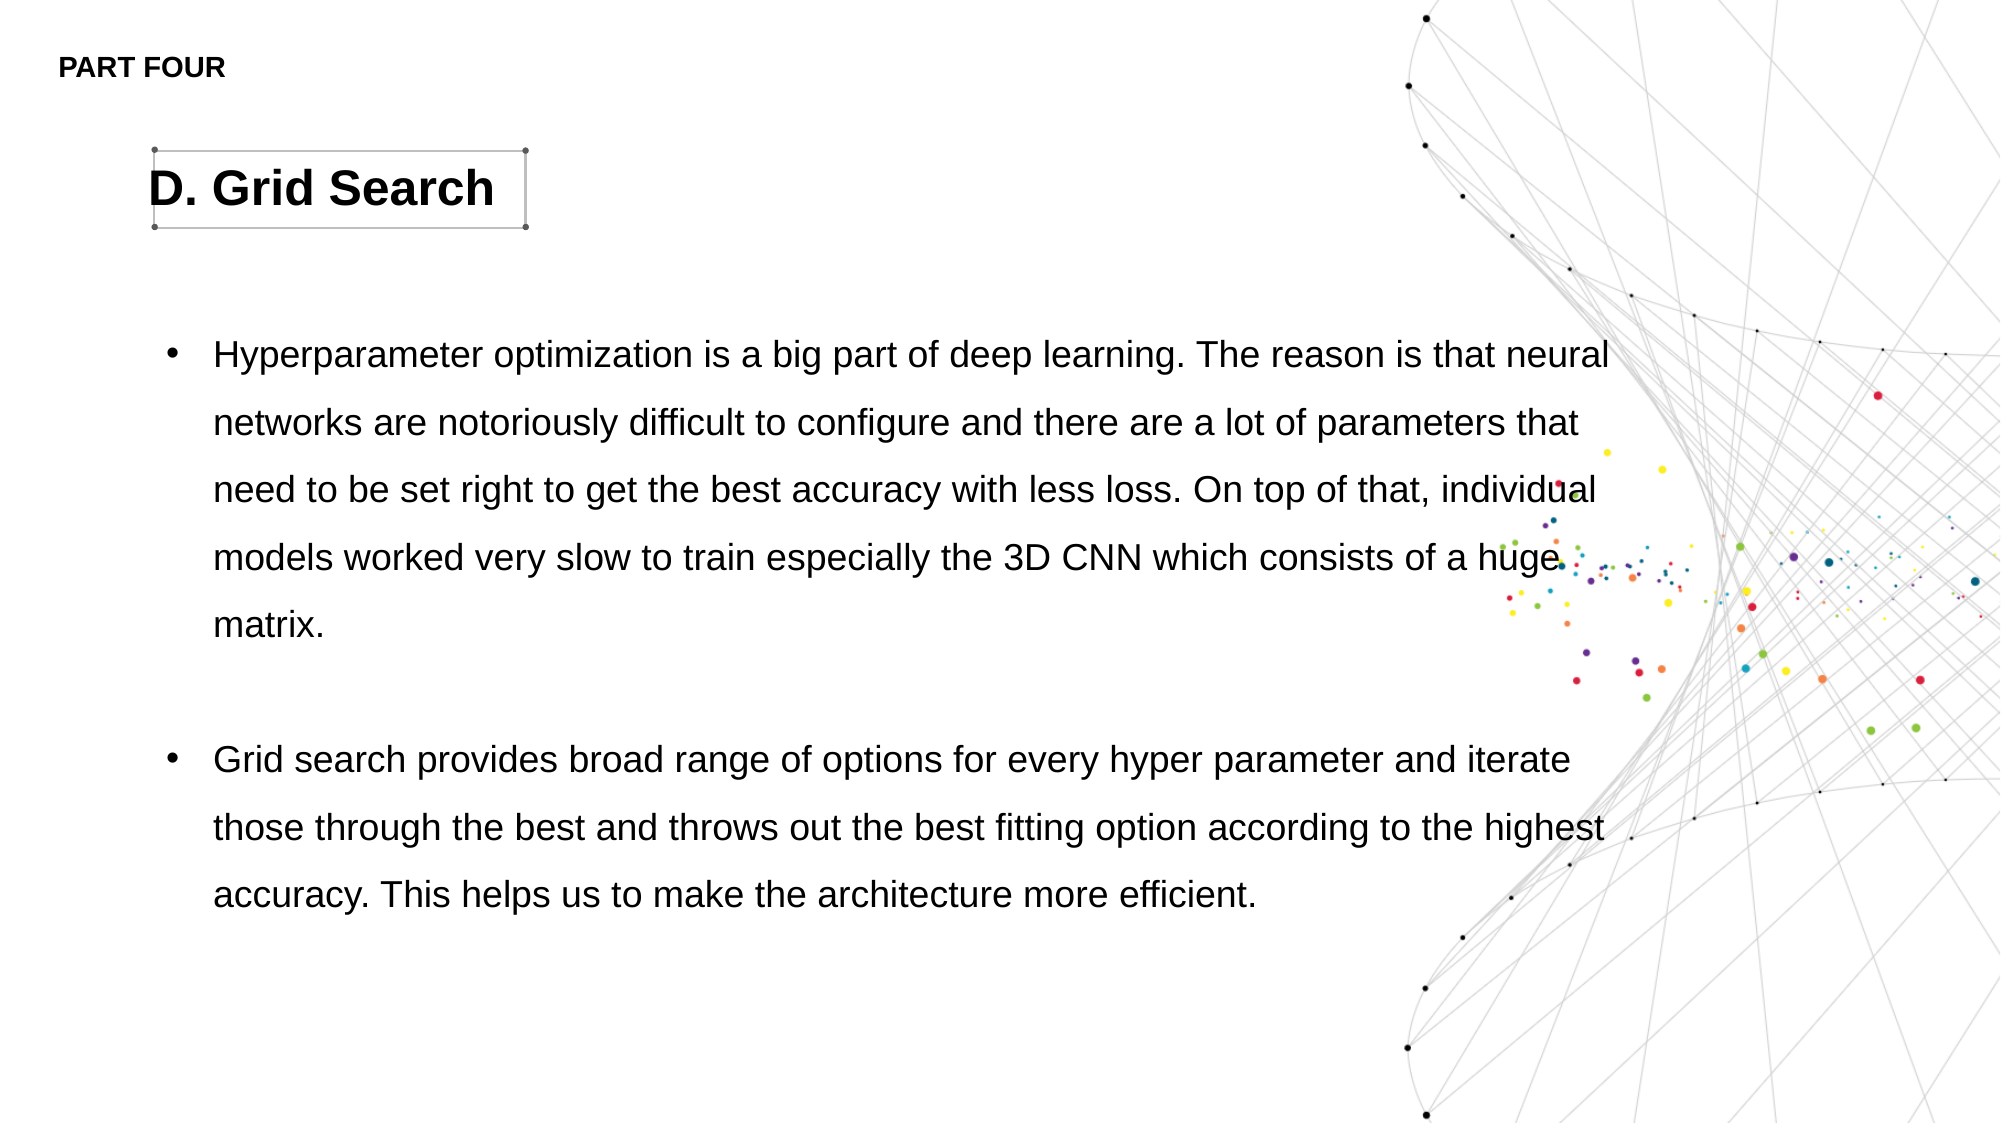

PART FOUR

D. Grid Search
Hyperparameter optimization is a big part of deep learning. The reason is that neural networks are notoriously difficult to configure and there are a lot of parameters that need to be set right to get the best accuracy with less loss. On top of that, individual models worked very slow to train especially the 3D CNN which consists of a huge matrix.

Grid search provides broad range of options for every hyper parameter and iterate those through the best and throws out the best fitting option according to the highest accuracy. This helps us to make the architecture more efficient.